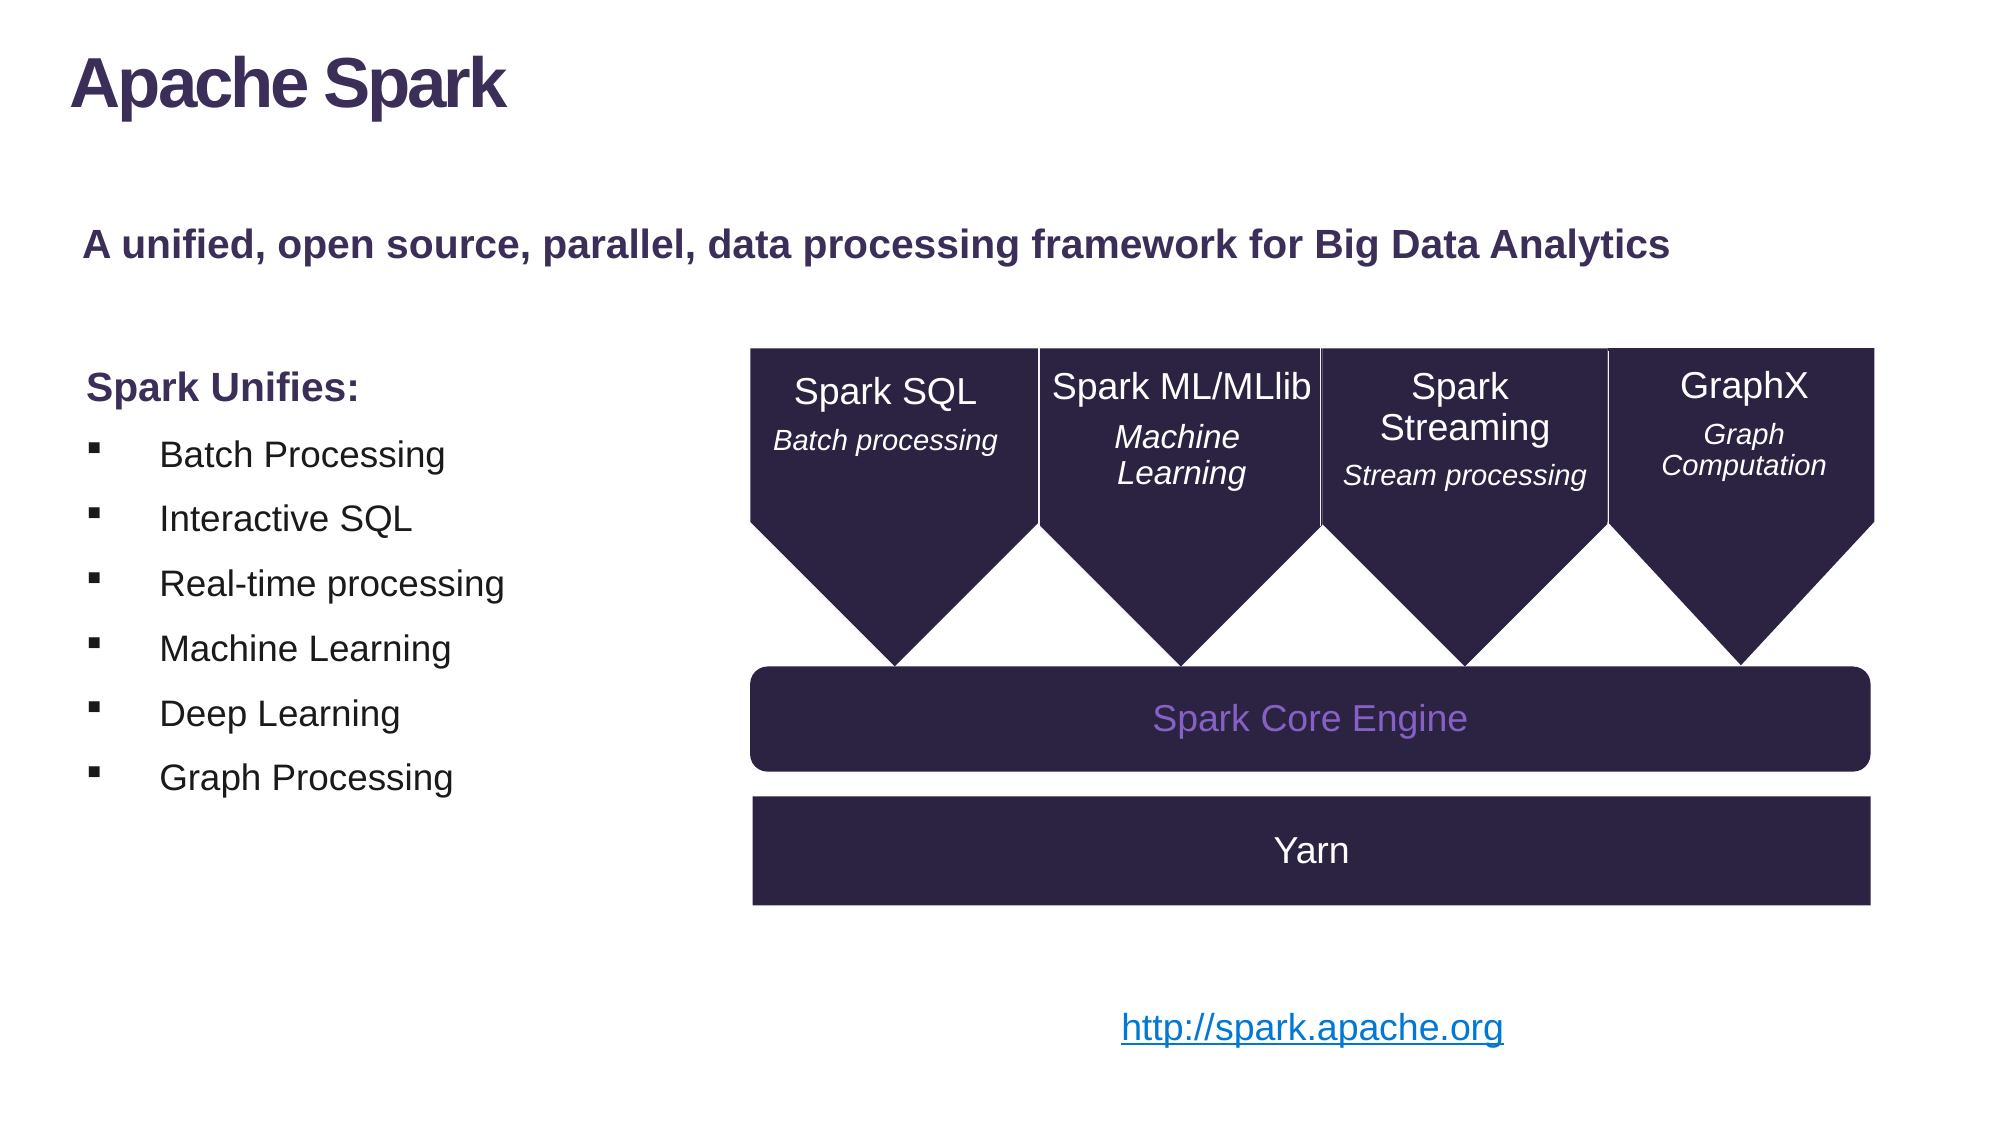

# Apache Spark
A unified, open source, parallel, data processing framework for Big Data Analytics
GraphX
Graph
Computation
Spark Unifies:
Batch Processing
Interactive SQL
Real-time processing
Machine Learning
Deep Learning
Graph Processing
Spark ML/MLlib
Machine
Learning
Spark
Streaming
Stream processing
Spark SQL
Batch processing

Spark Core Engine
Yarn
Spark MLlib
Machine
Learning
Spark Structured
Streaming
Stream processing
http://spark.apache.org